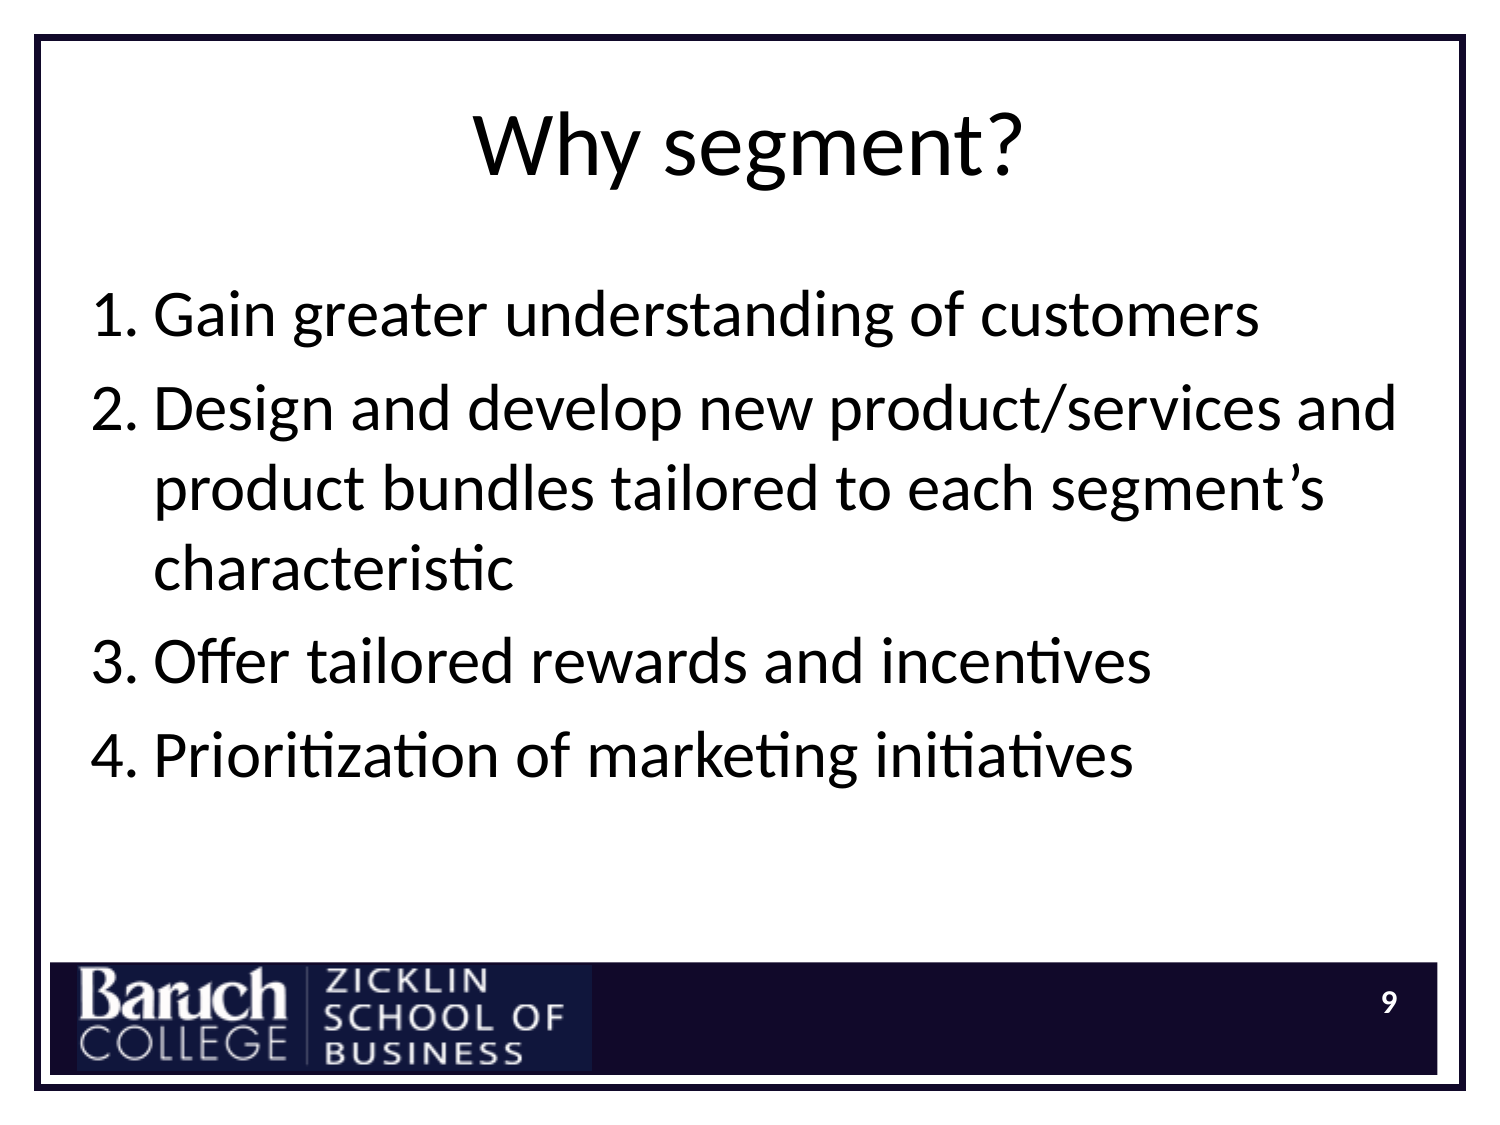

# Why segment?
Gain greater understanding of customers
Design and develop new product/services and product bundles tailored to each segment’s characteristic
Offer tailored rewards and incentives
Prioritization of marketing initiatives
9